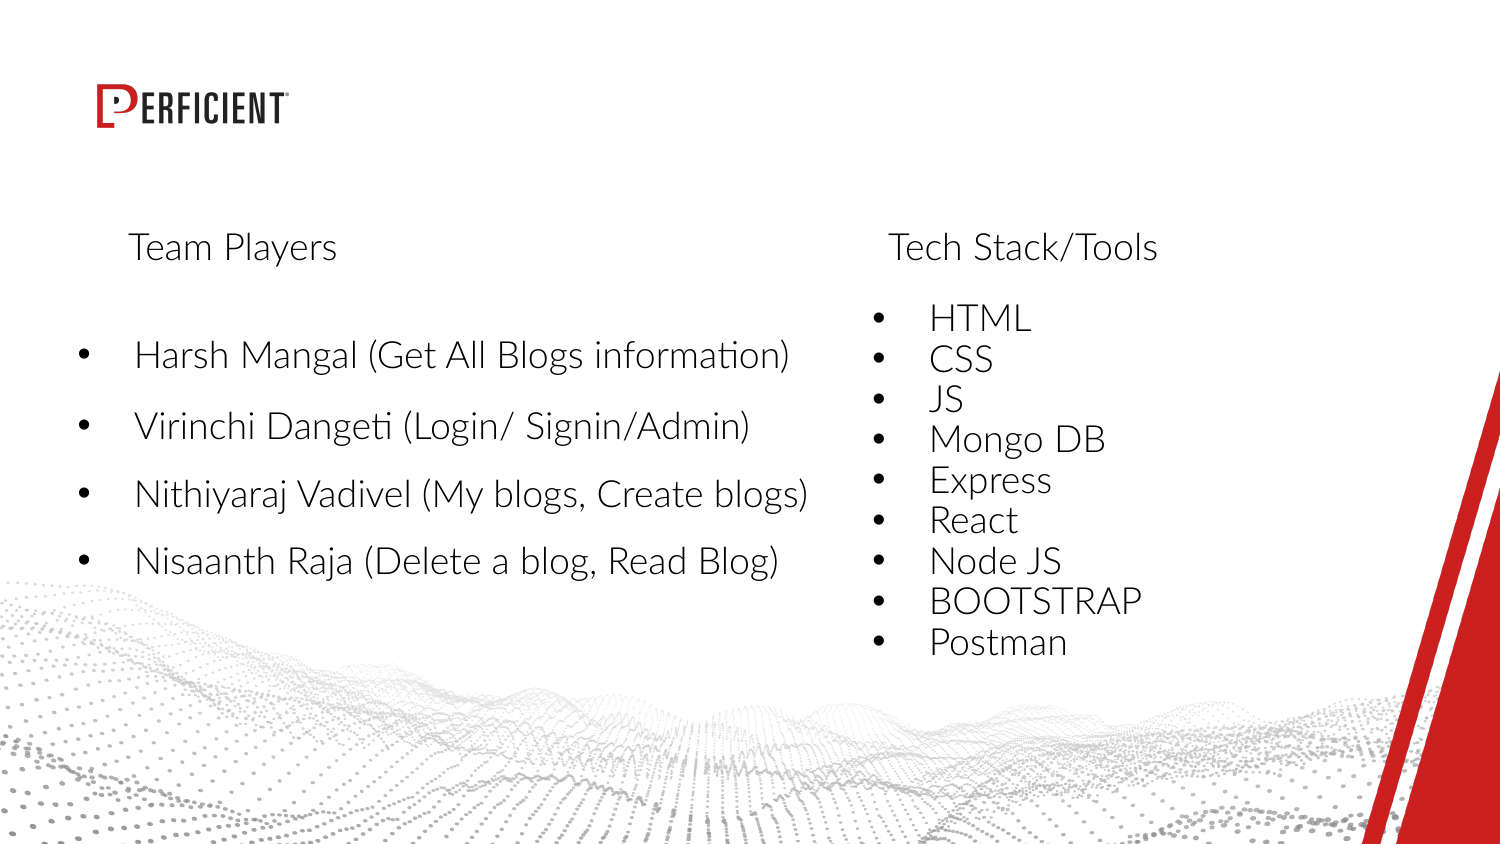

# Team Players
Tech Stack/Tools

Harsh Mangal (Get All Blogs information)

Virinchi Dangeti (Login/ Signin/Admin)
Nithiyaraj Vadivel (My blogs, Create blogs)
Nisaanth Raja (Delete a blog, Read Blog)
HTML
CSS
JS
Mongo DB
Express
React
Node JS
BOOTSTRAP
Postman